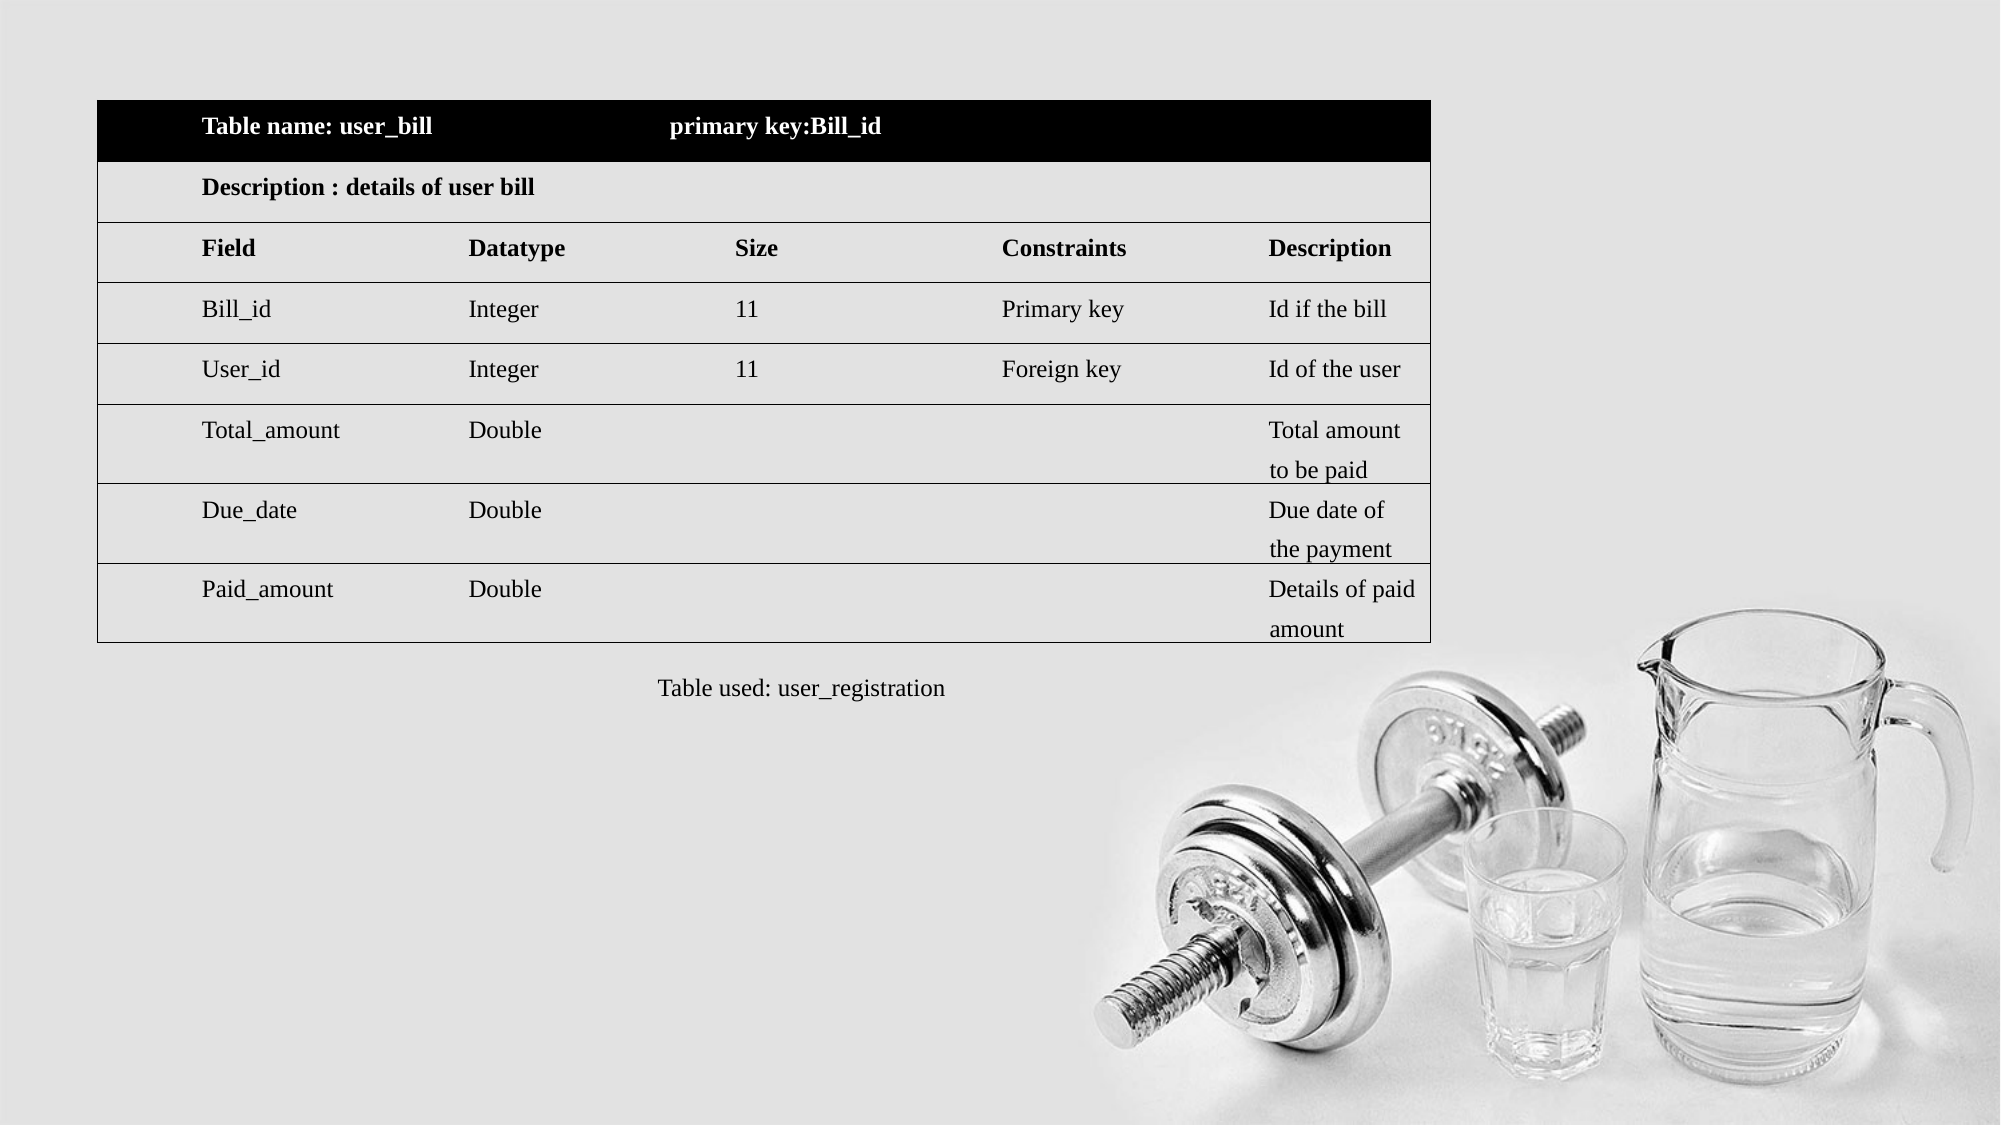

| Table name: user\_bill primary key:Bill\_id |  |  |  |  |
| --- | --- | --- | --- | --- |
| Description : details of user bill |  |  |  |  |
| Field | Datatype | Size | Constraints | Description |
| Bill\_id | Integer | 11 | Primary key | Id if the bill |
| User\_id | Integer | 11 | Foreign key | Id of the user |
| Total\_amount | Double |  |  | Total amount to be paid |
| Due\_date | Double |  |  | Due date of the payment |
| Paid\_amount | Double |  |  | Details of paid amount |
Table used: user_registration